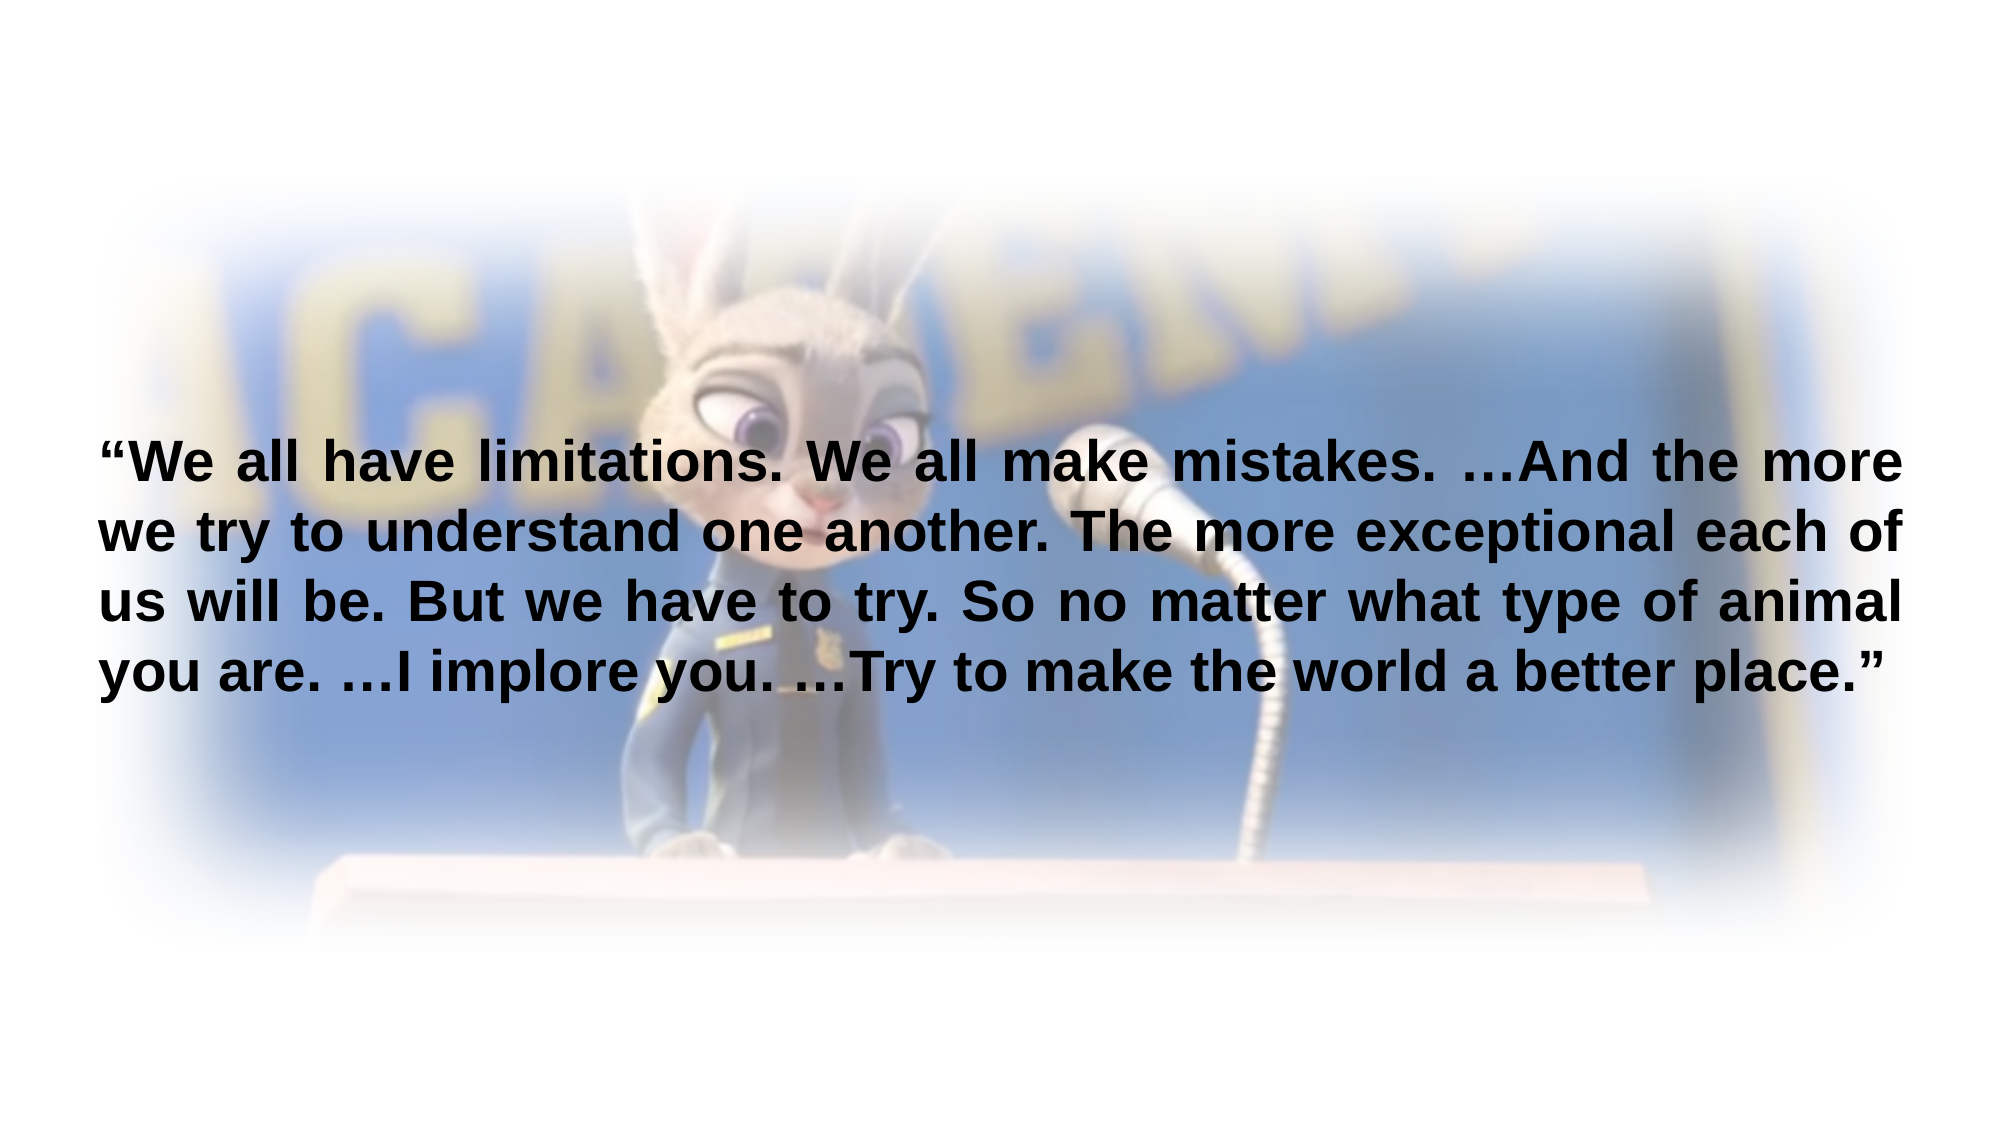

“We all have limitations. We all make mistakes. …And the more we try to understand one another. The more exceptional each of us will be. But we have to try. So no matter what type of animal you are. …I implore you. …Try to make the world a better place.”